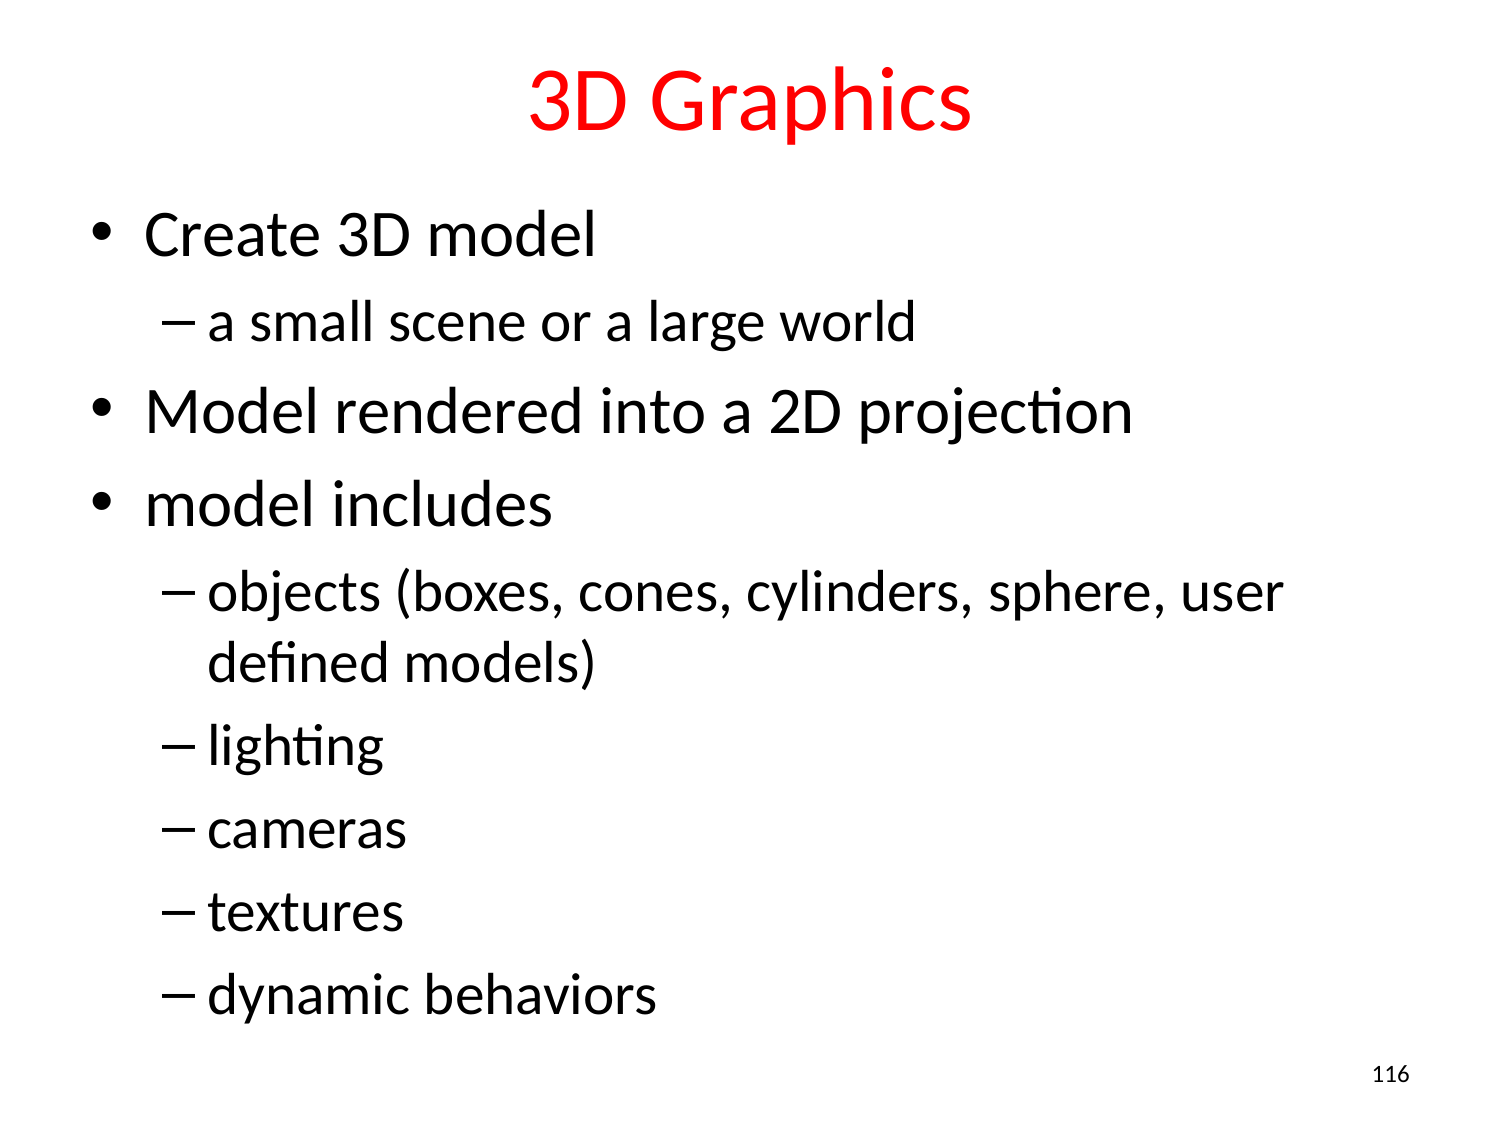

# 3D Graphics
Create 3D model
a small scene or a large world
Model rendered into a 2D projection
model includes
objects (boxes, cones, cylinders, sphere, user defined models)
lighting
cameras
textures
dynamic behaviors
116